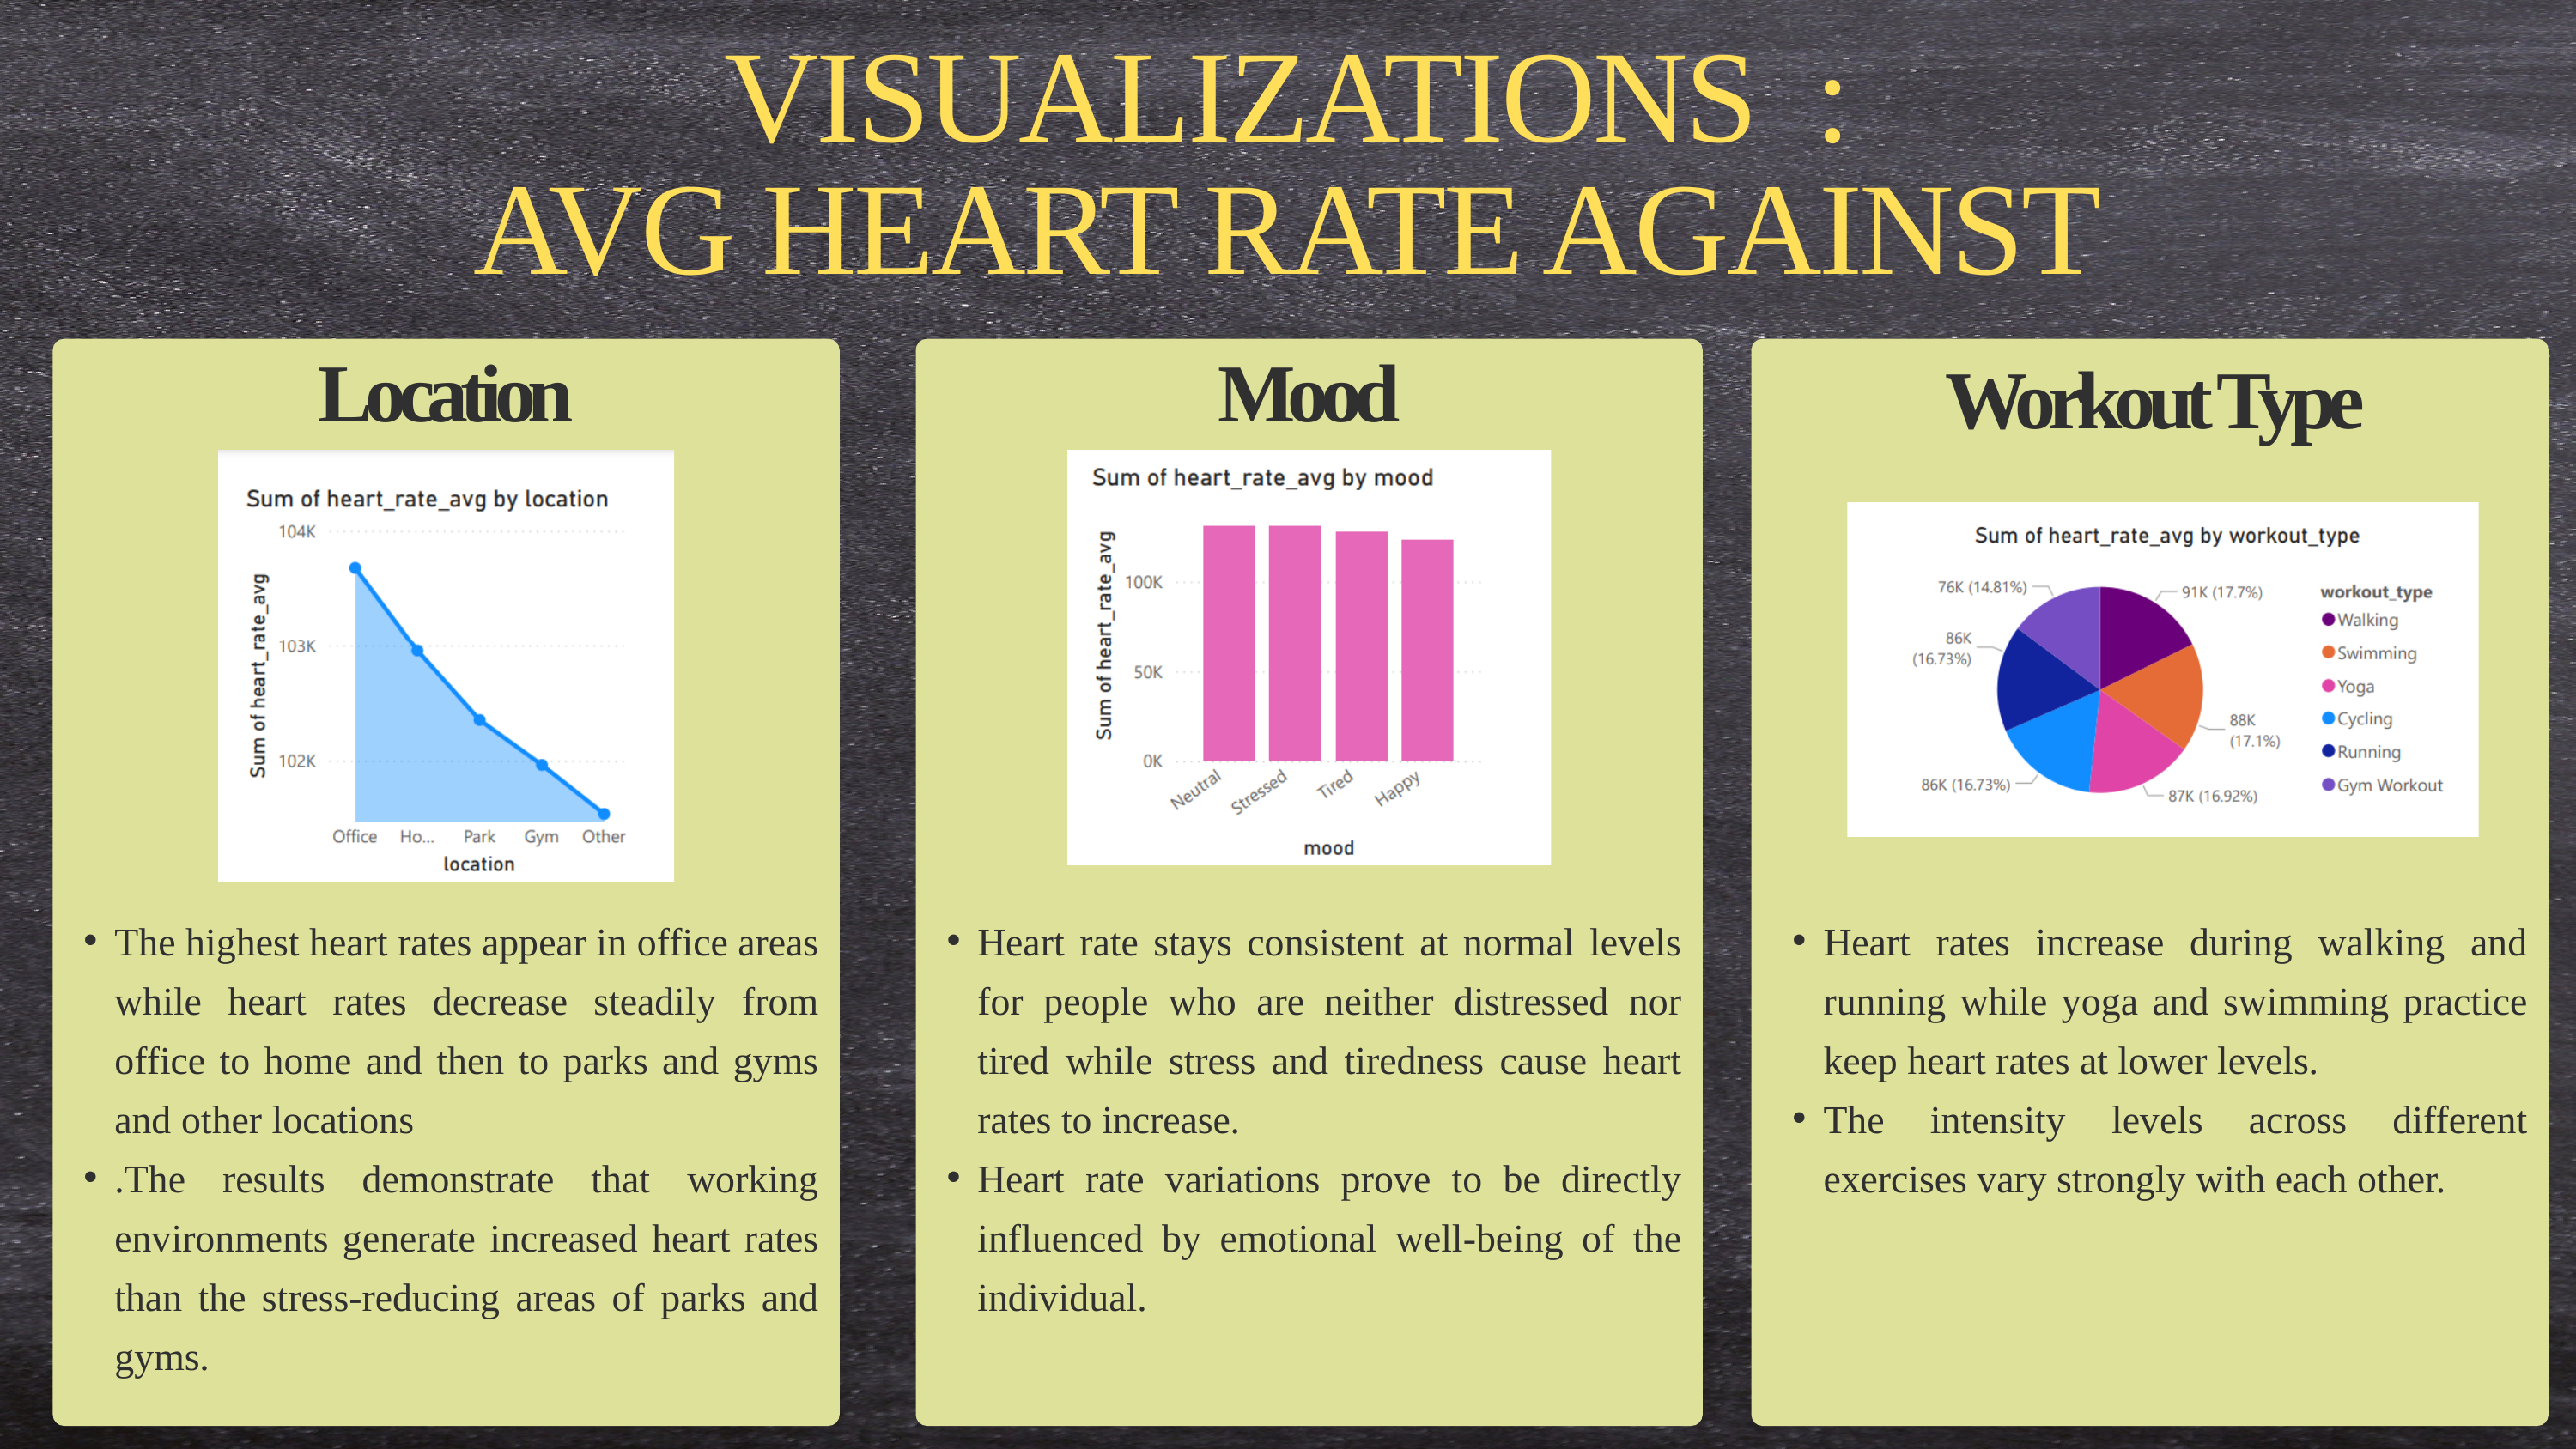

VISUALIZATIONS  :
AVG HEART RATE AGAINST

Location
Mood
Workout Type

The highest heart rates appear in office areas while heart rates decrease steadily from office to home and then to parks and gyms and other locations
.The results demonstrate that working environments generate increased heart rates than the stress-reducing areas of parks and gyms.
Heart rate stays consistent at normal levels for people who are neither distressed nor tired while stress and tiredness cause heart rates to increase.
Heart rate variations prove to be directly influenced by emotional well-being of the individual.
Heart rates increase during walking and running while yoga and swimming practice keep heart rates at lower levels.
The intensity levels across different exercises vary strongly with each other.